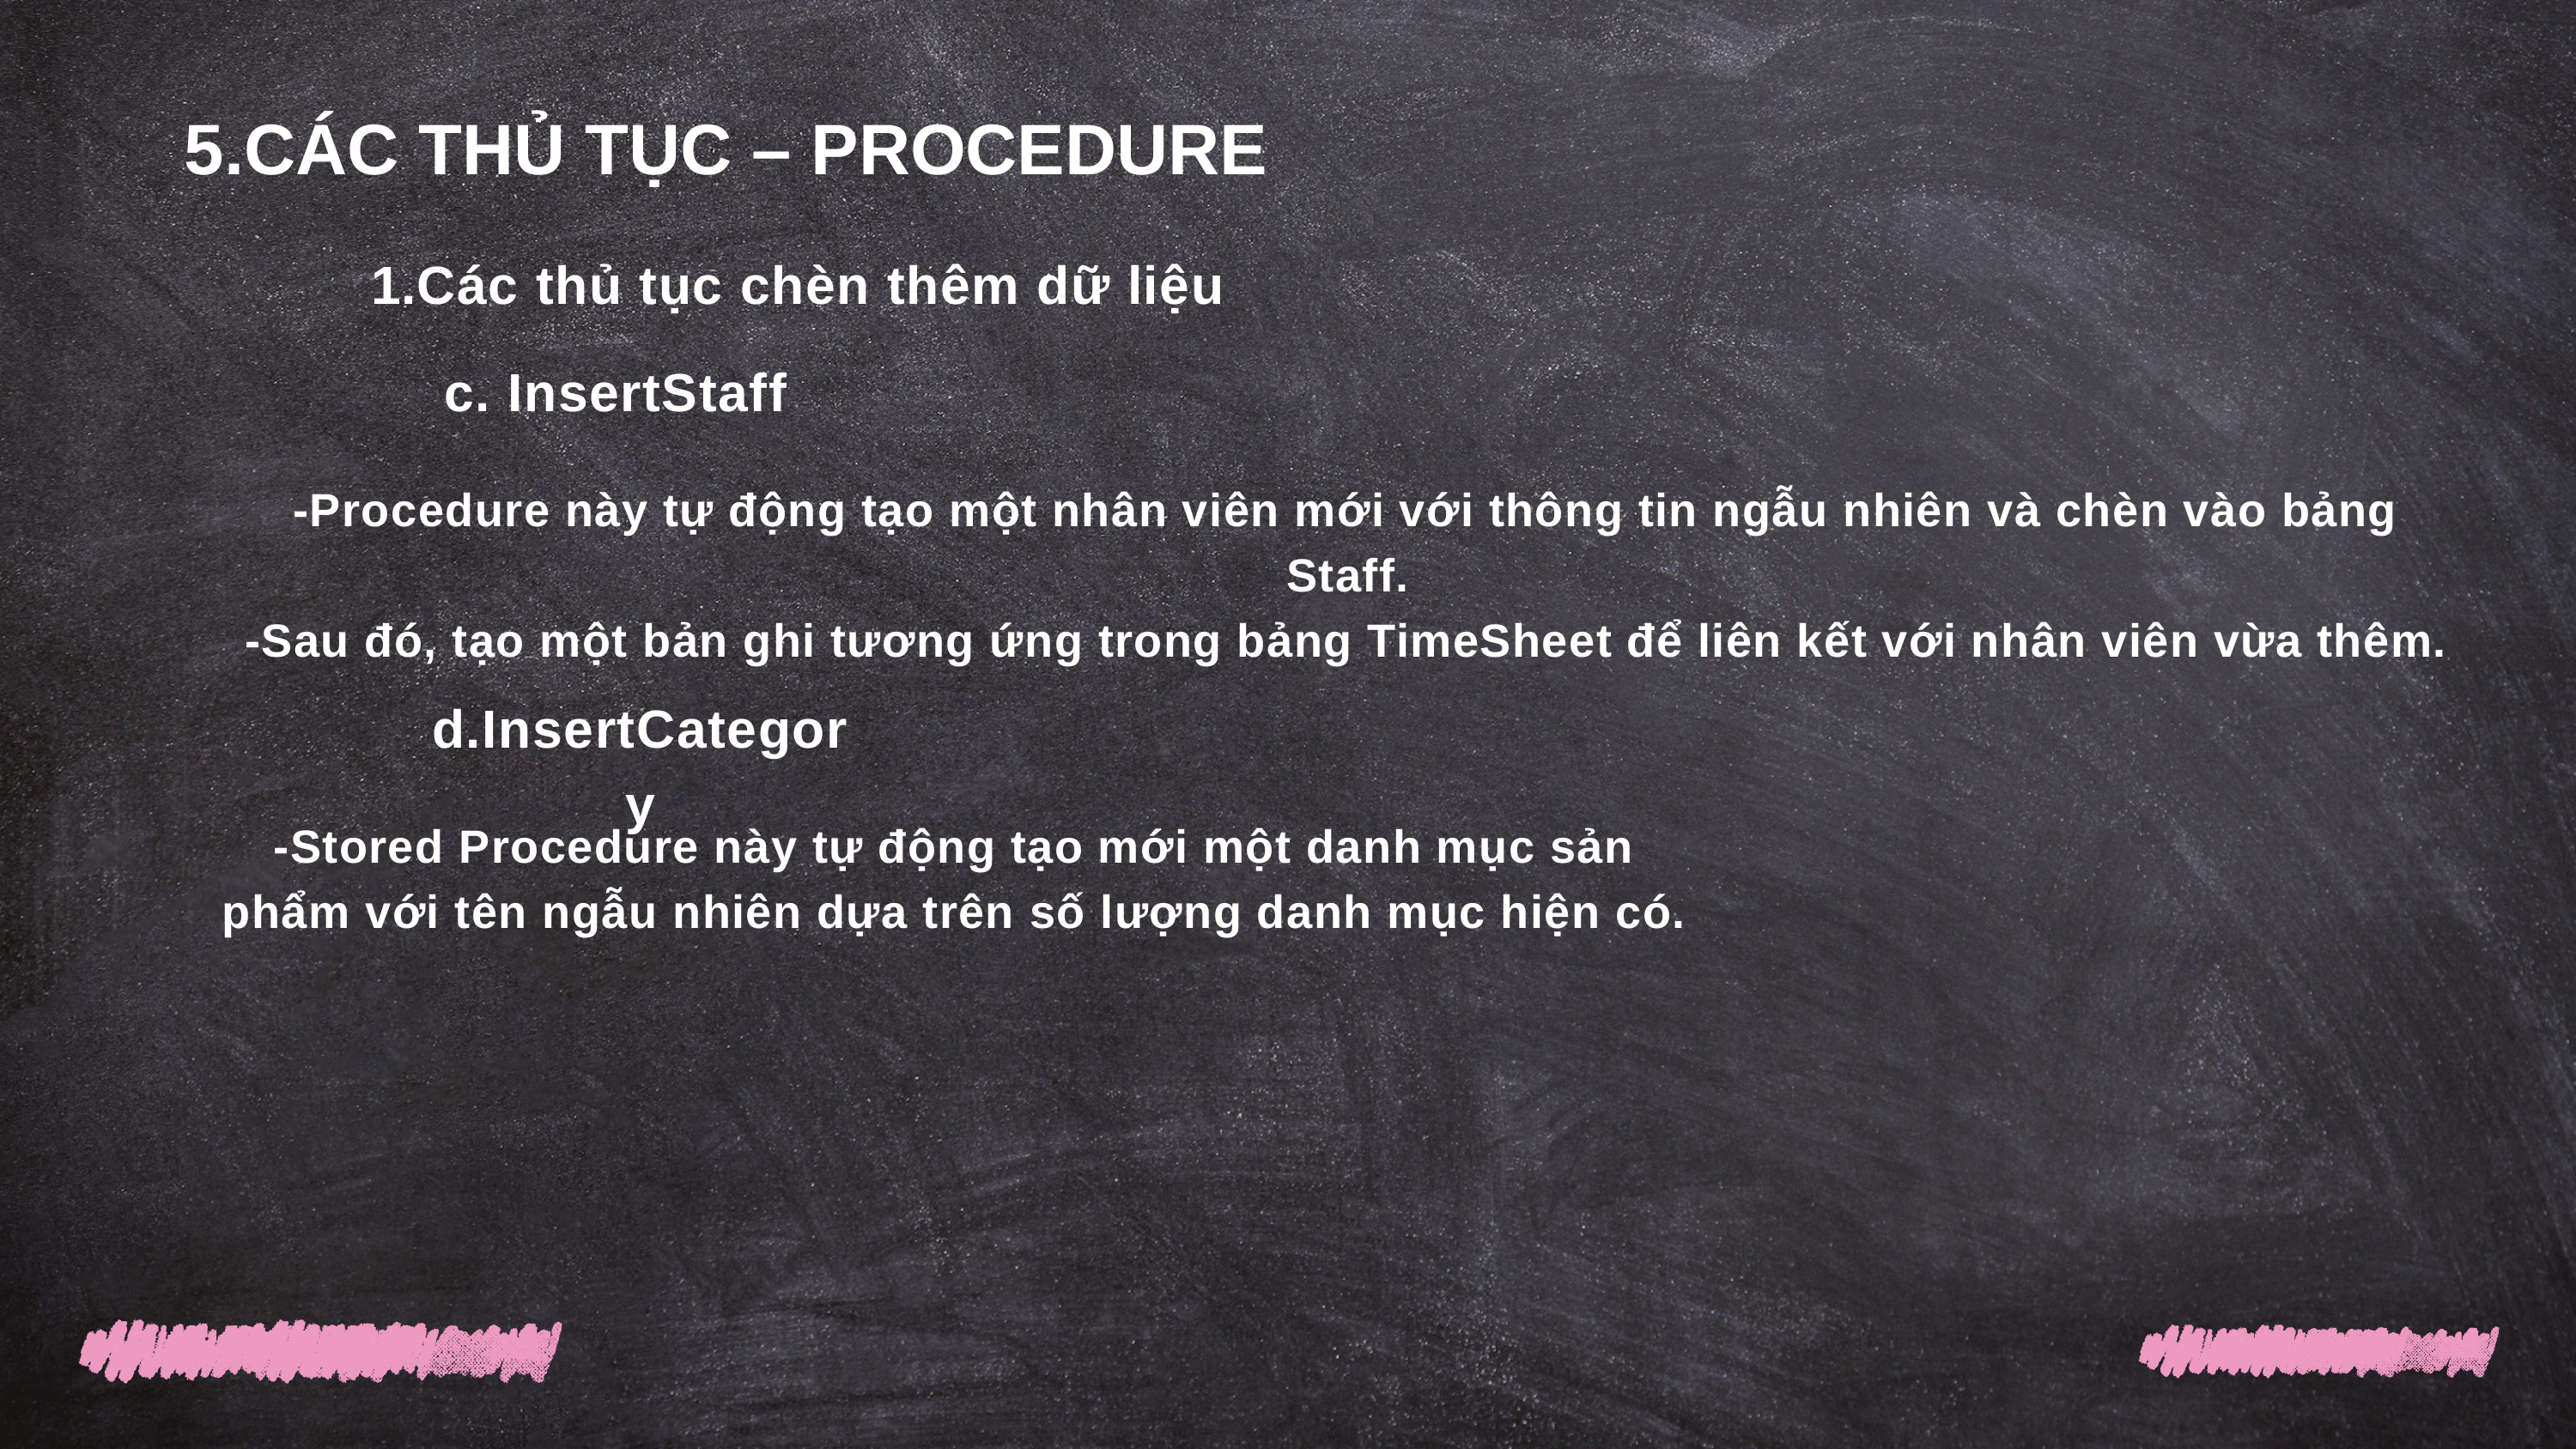

5.CÁC THỦ TỤC – PROCEDURE

Các thủ tục chèn thêm dữ liệu

c. InsertStaff
-Procedure này tự động tạo một nhân viên mới với thông tin ngẫu nhiên và chèn vào bảng Staff.
-Sau đó, tạo một bản ghi tương ứng trong bảng TimeSheet để liên kết với nhân viên vừa thêm.

d.InsertCategory
-Stored Procedure này tự động tạo mới một danh mục sản phẩm với tên ngẫu nhiên dựa trên số lượng danh mục hiện có.